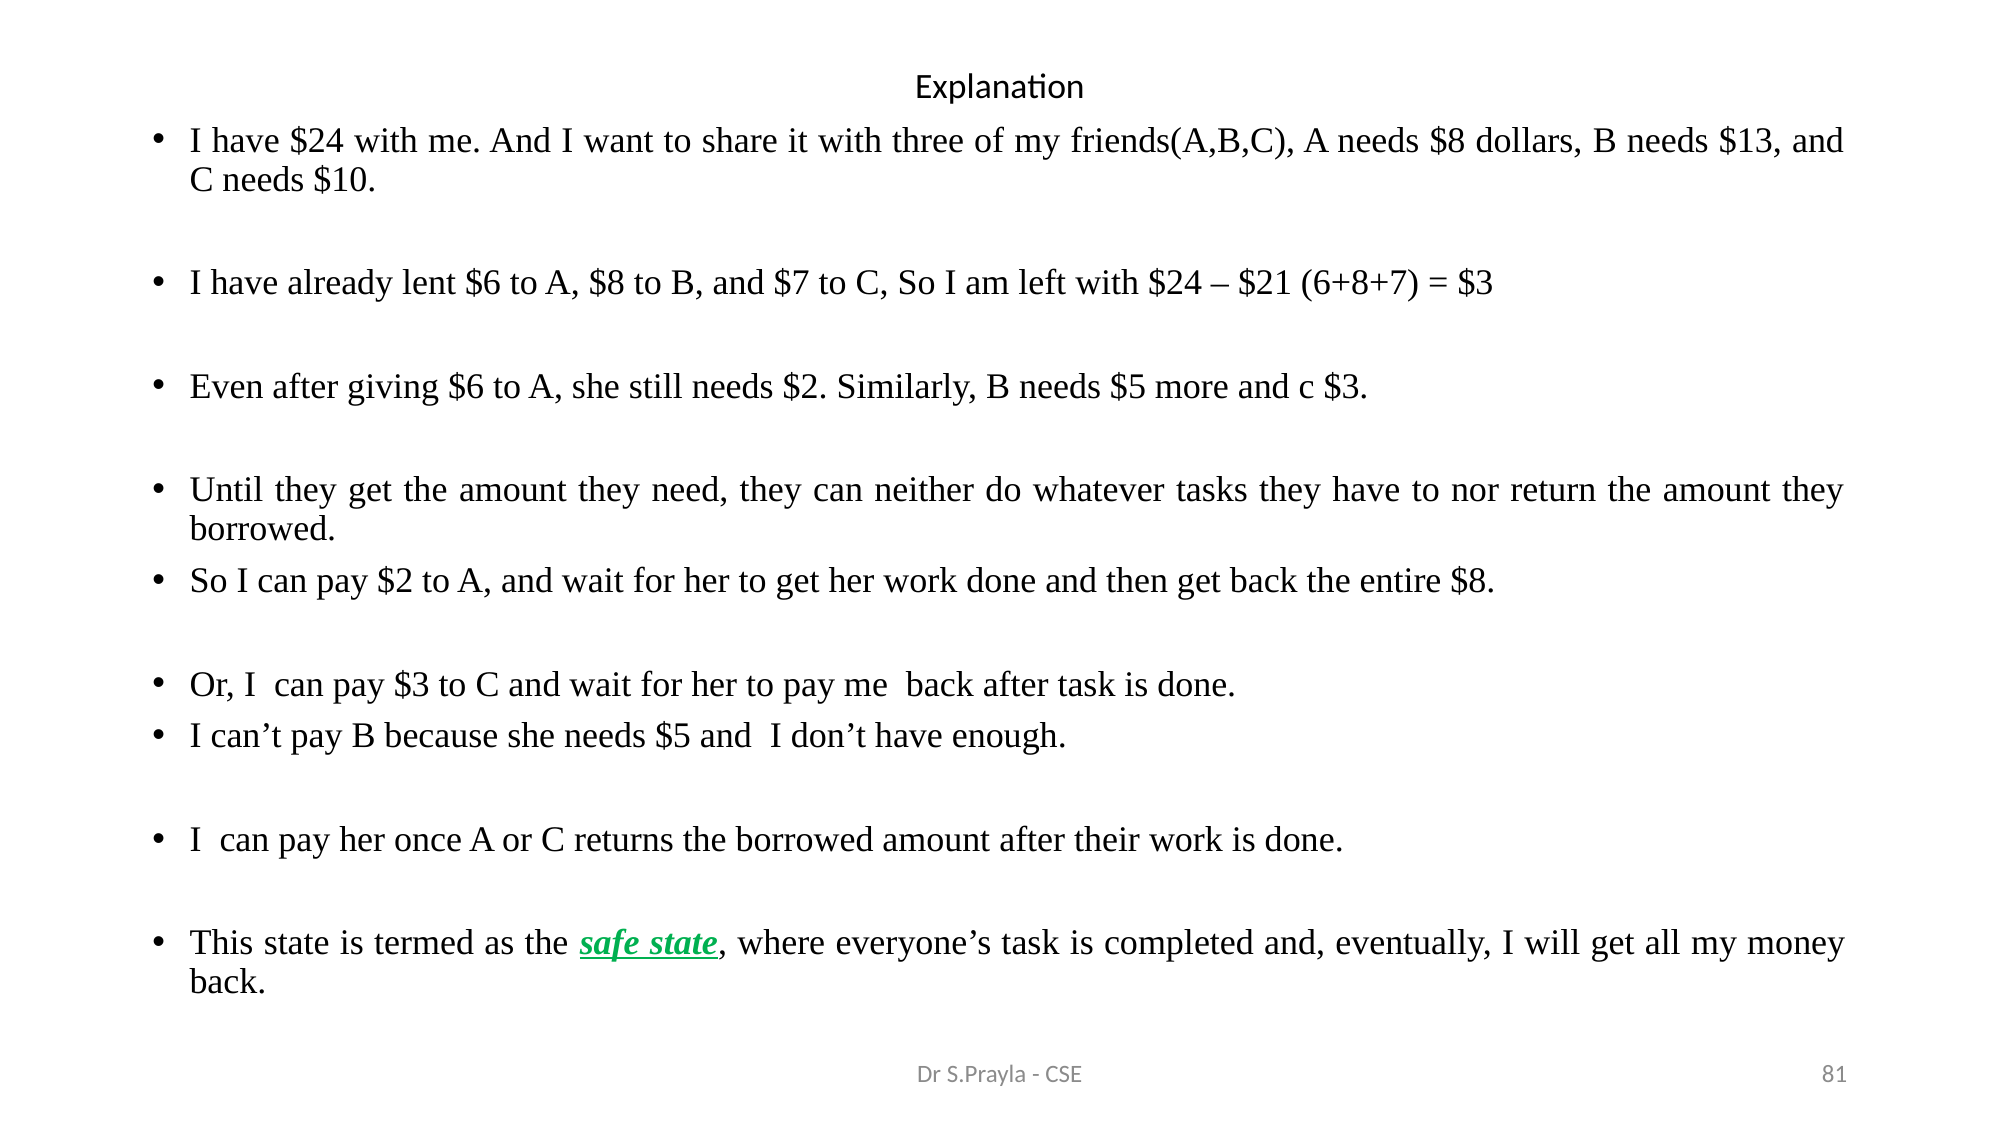

# Explanation
I have $24 with me. And I want to share it with three of my friends(A,B,C), A needs $8 dollars, B needs $13, and C needs $10.

I have already lent $6 to A, $8 to B, and $7 to C, So I am left with $24 – $21 (6+8+7) = $3

Even after giving $6 to A, she still needs $2. Similarly, B needs $5 more and c $3.

Until they get the amount they need, they can neither do whatever tasks they have to nor return the amount they borrowed.
So I can pay $2 to A, and wait for her to get her work done and then get back the entire $8.

Or, I  can pay $3 to C and wait for her to pay me  back after task is done.
I can’t pay B because she needs $5 and  I don’t have enough.

I  can pay her once A or C returns the borrowed amount after their work is done.

This state is termed as the safe state, where everyone’s task is completed and, eventually, I will get all my money back.
Dr S.Prayla - CSE
81